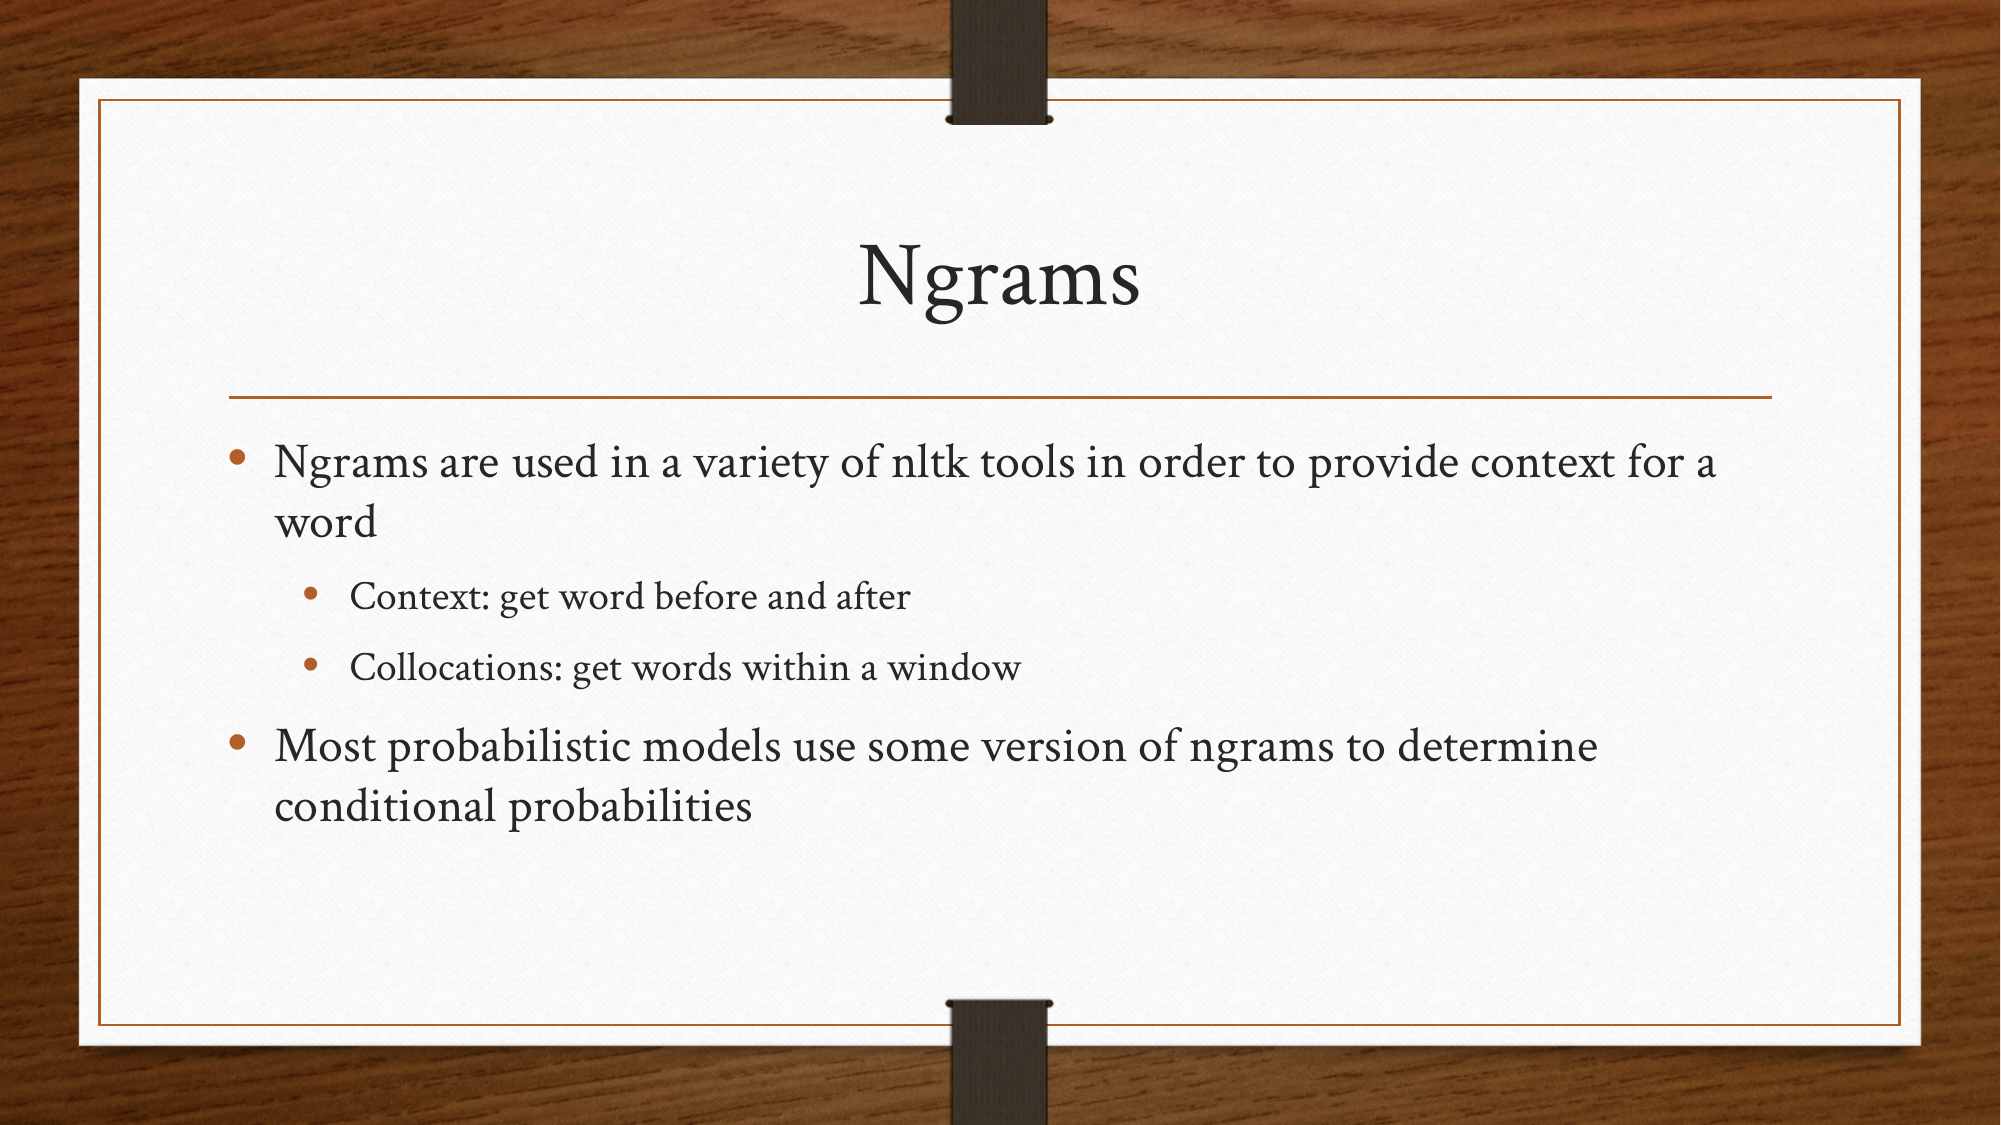

# Ngrams
Ngrams are used in a variety of nltk tools in order to provide context for a word
Context: get word before and after
Collocations: get words within a window
Most probabilistic models use some version of ngrams to determine conditional probabilities